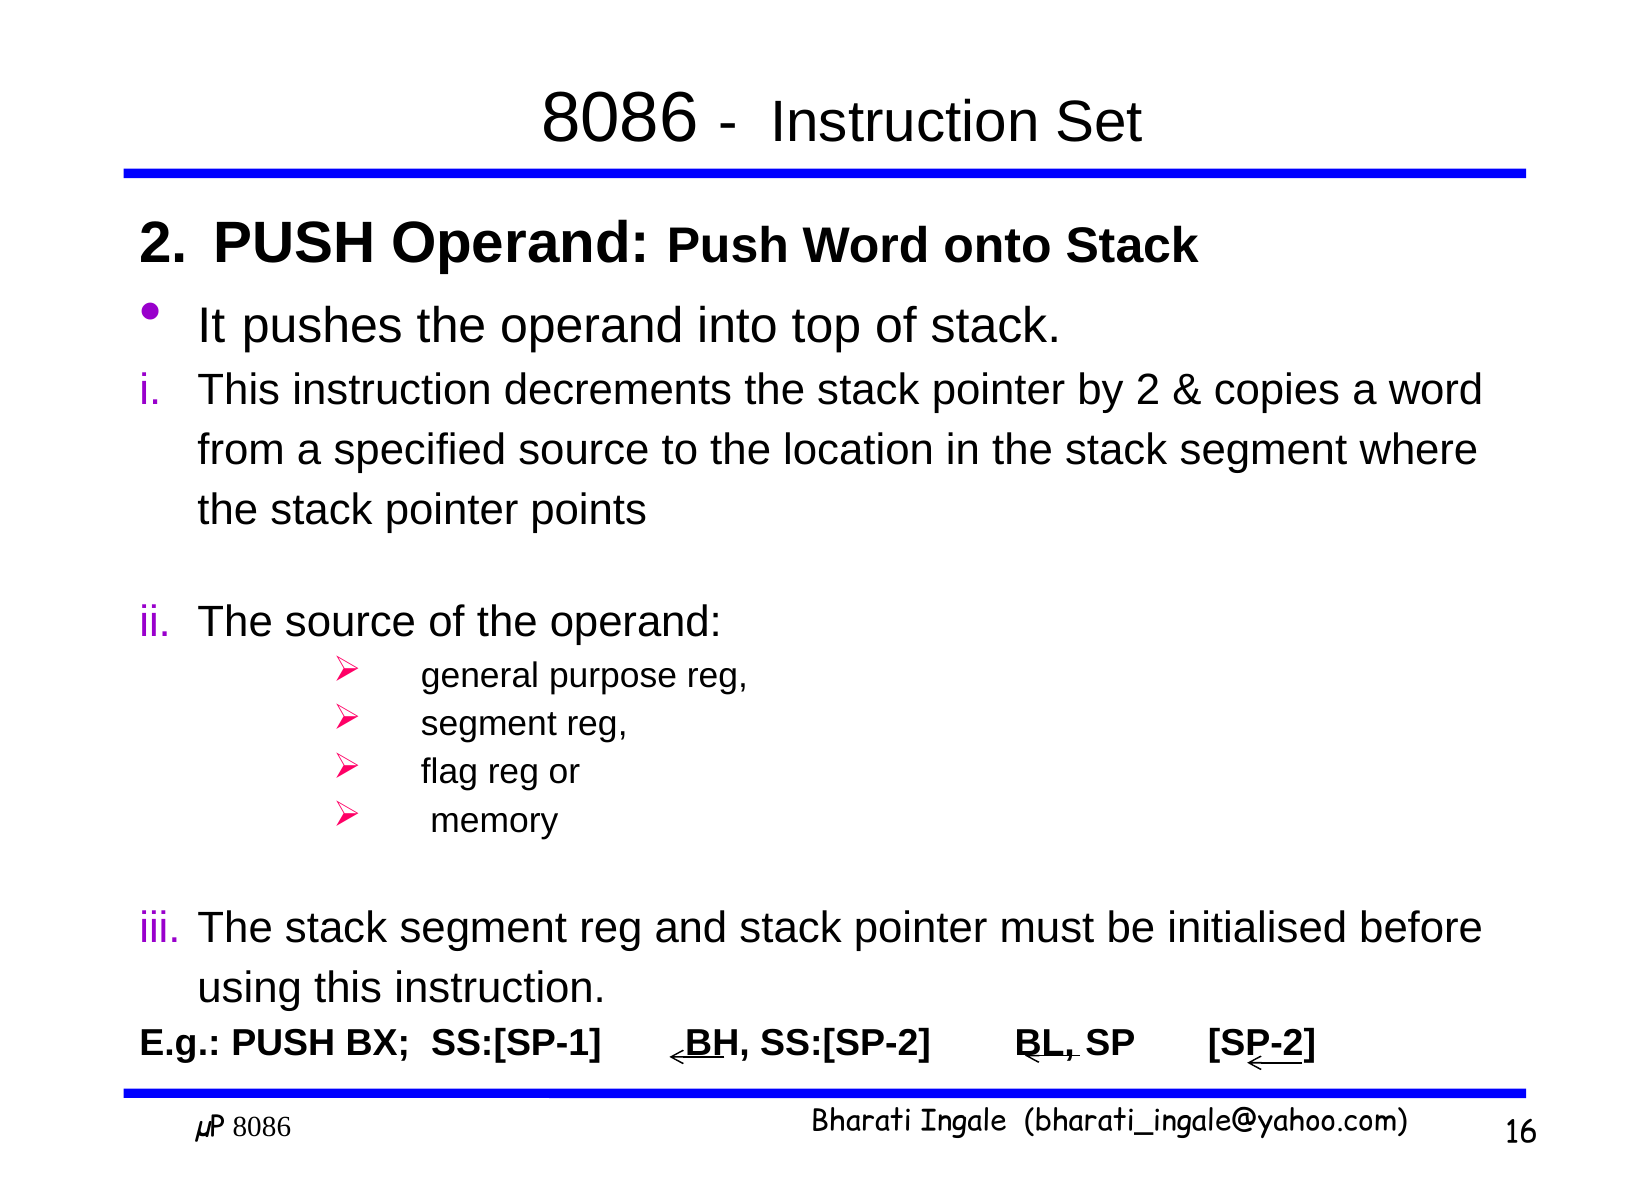

# 8086 -  Instruction Set
2.	 PUSH Operand: Push Word onto Stack
It pushes the operand into top of stack.
This instruction decrements the stack pointer by 2 & copies a word from a specified source to the location in the stack segment where the stack pointer points

The source of the operand:
general purpose reg,
segment reg,
flag reg or
 memory

The stack segment reg and stack pointer must be initialised before using this instruction.
E.g.: PUSH BX;  SS:[SP-1]        BH, SS:[SP-2]        BL, SP       [SP-2]

16